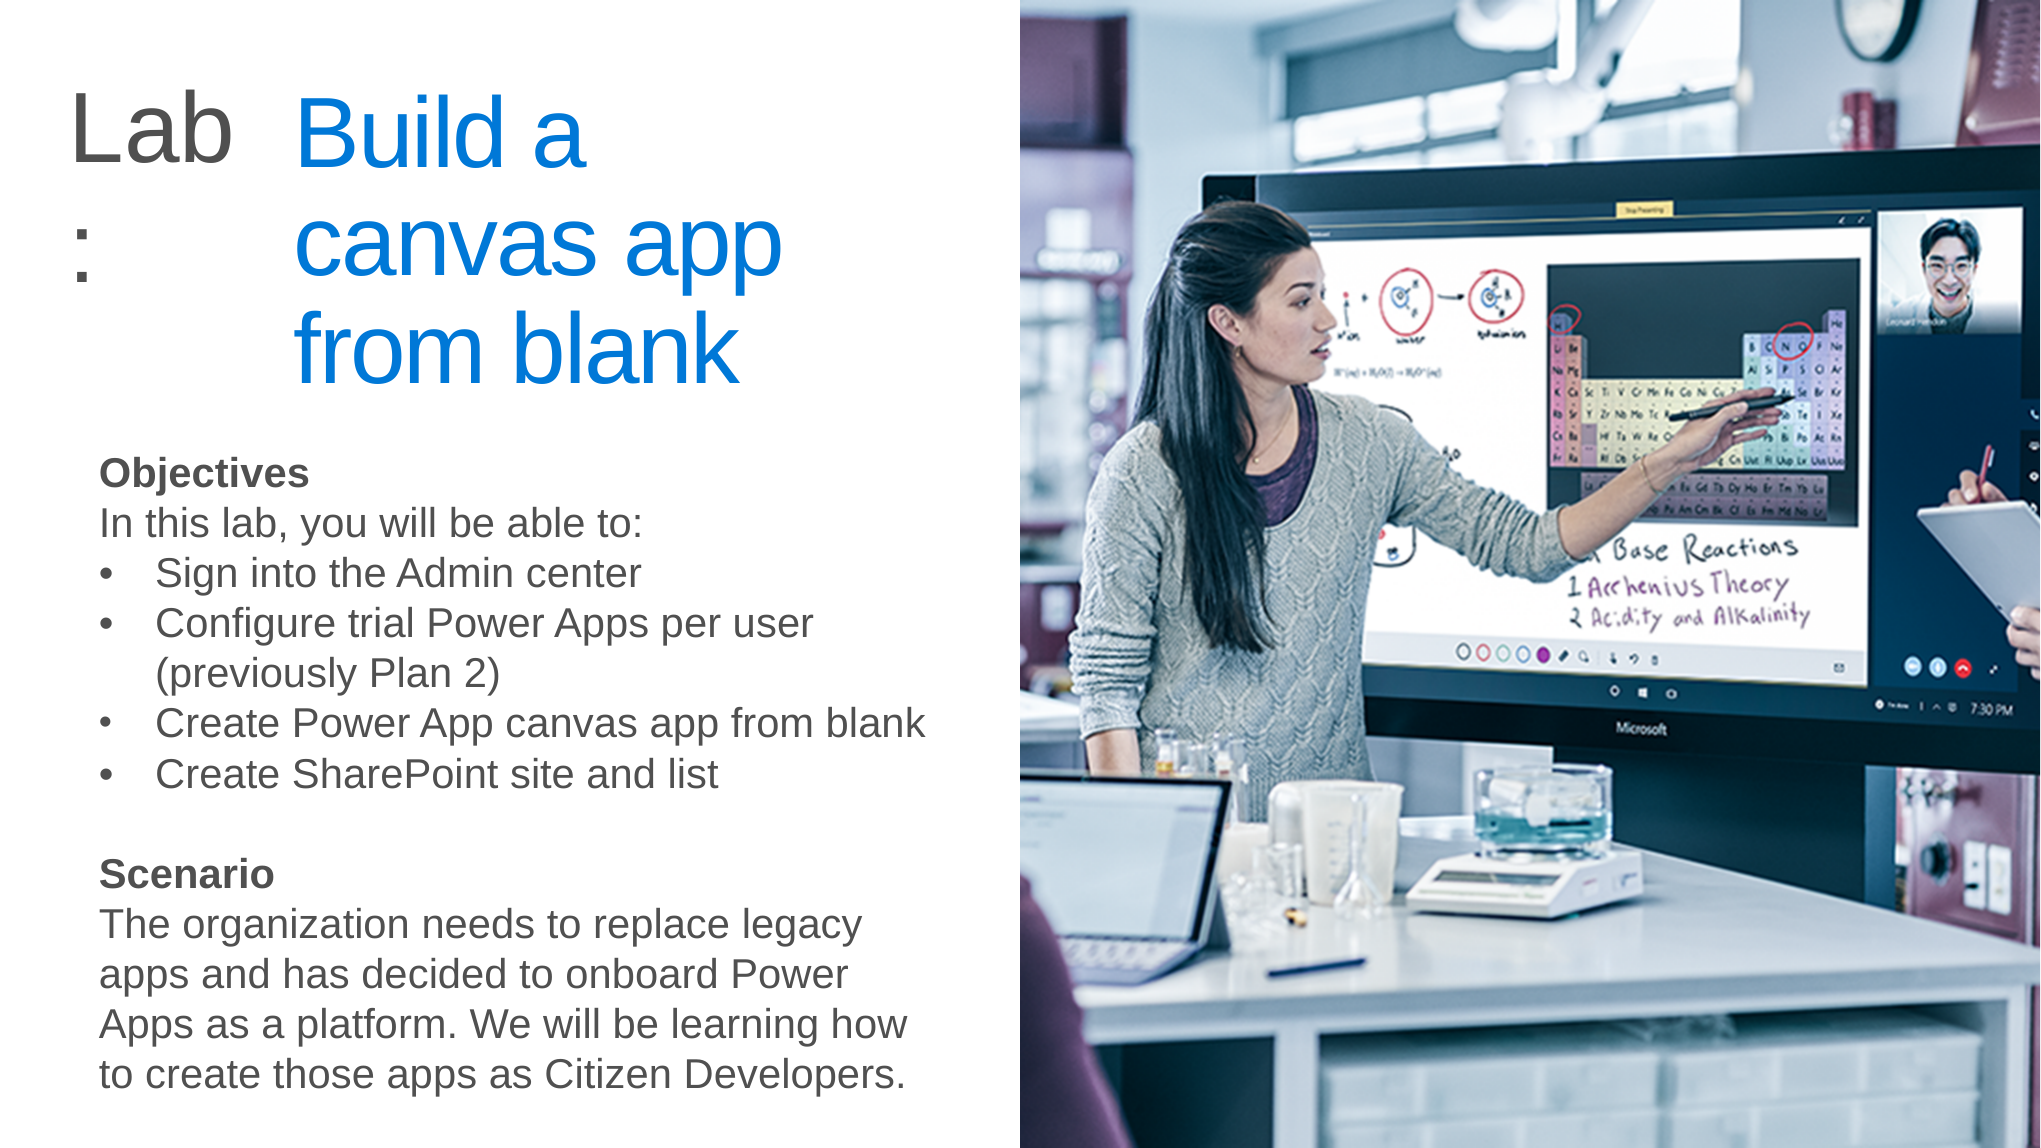

Build a canvas app from blank
Objectives
In this lab, you will be able to:
•	Sign into the Admin center
•	Configure trial Power Apps per user (previously Plan 2)
Create Power App canvas app from blank
•	Create SharePoint site and list

Scenario
The organization needs to replace legacy apps and has decided to onboard Power Apps as a platform. We will be learning how to create those apps as Citizen Developers.